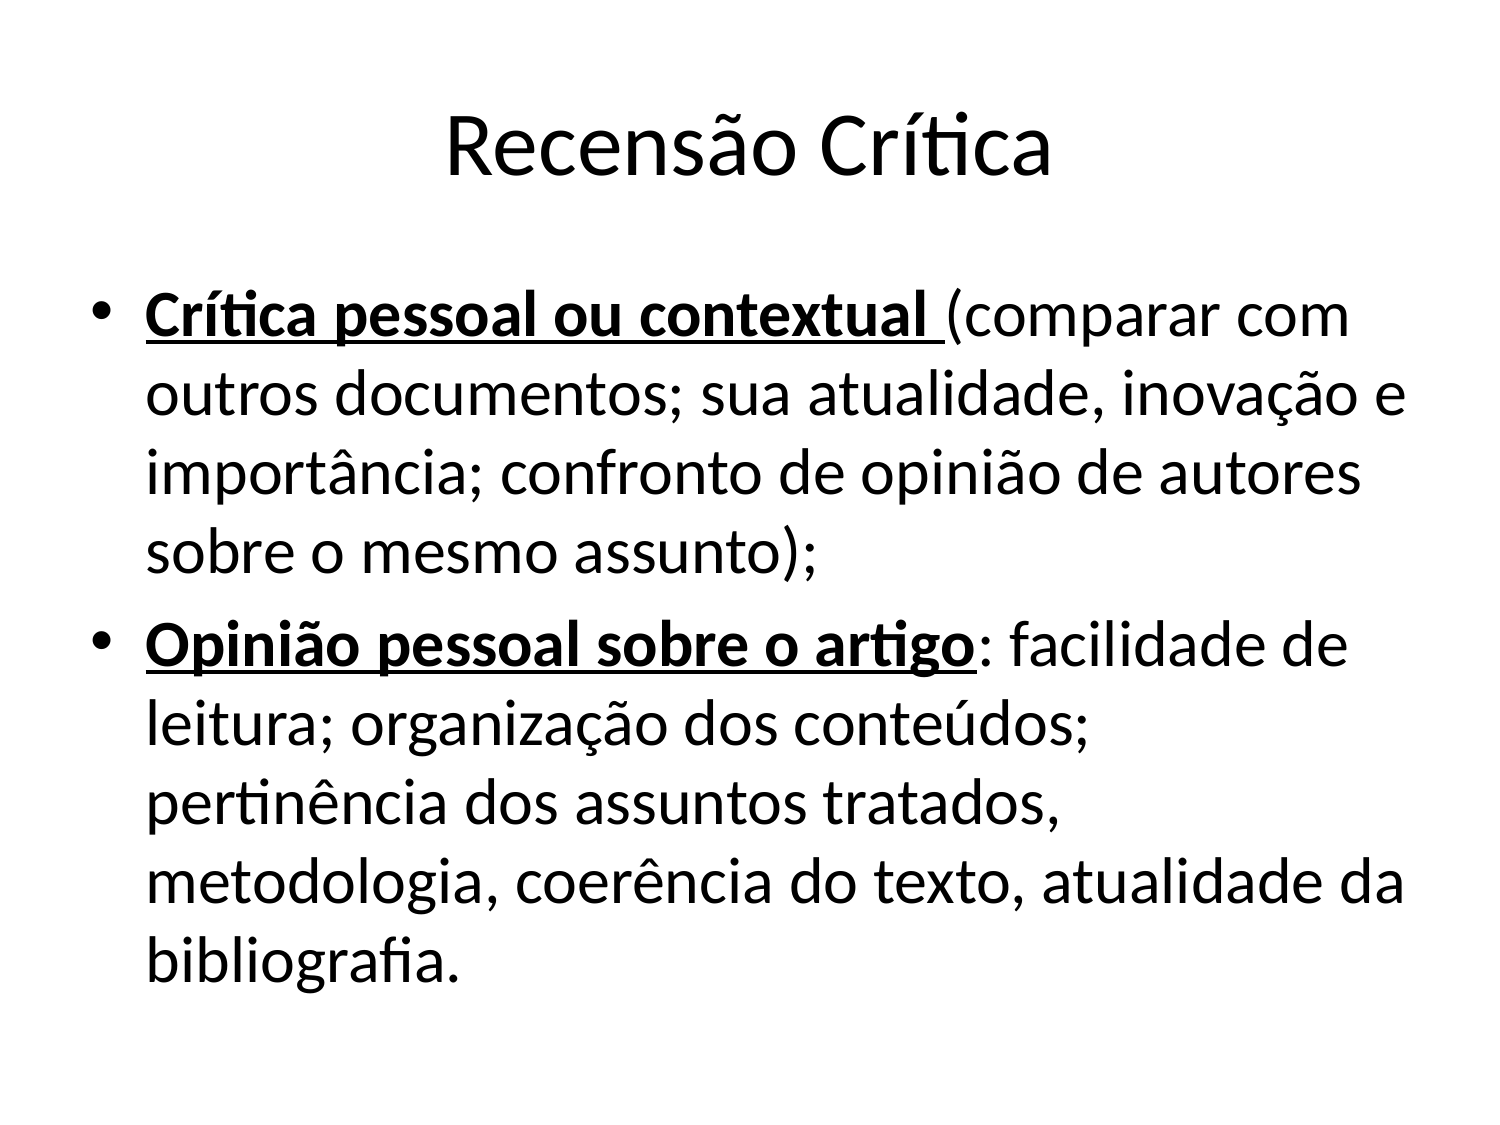

# Recensão Crítica
Crítica pessoal ou contextual (comparar com outros documentos; sua atualidade, inovação e importância; confronto de opinião de autores sobre o mesmo assunto);
Opinião pessoal sobre o artigo: facilidade de leitura; organização dos conteúdos; pertinência dos assuntos tratados, metodologia, coerência do texto, atualidade da bibliografia.